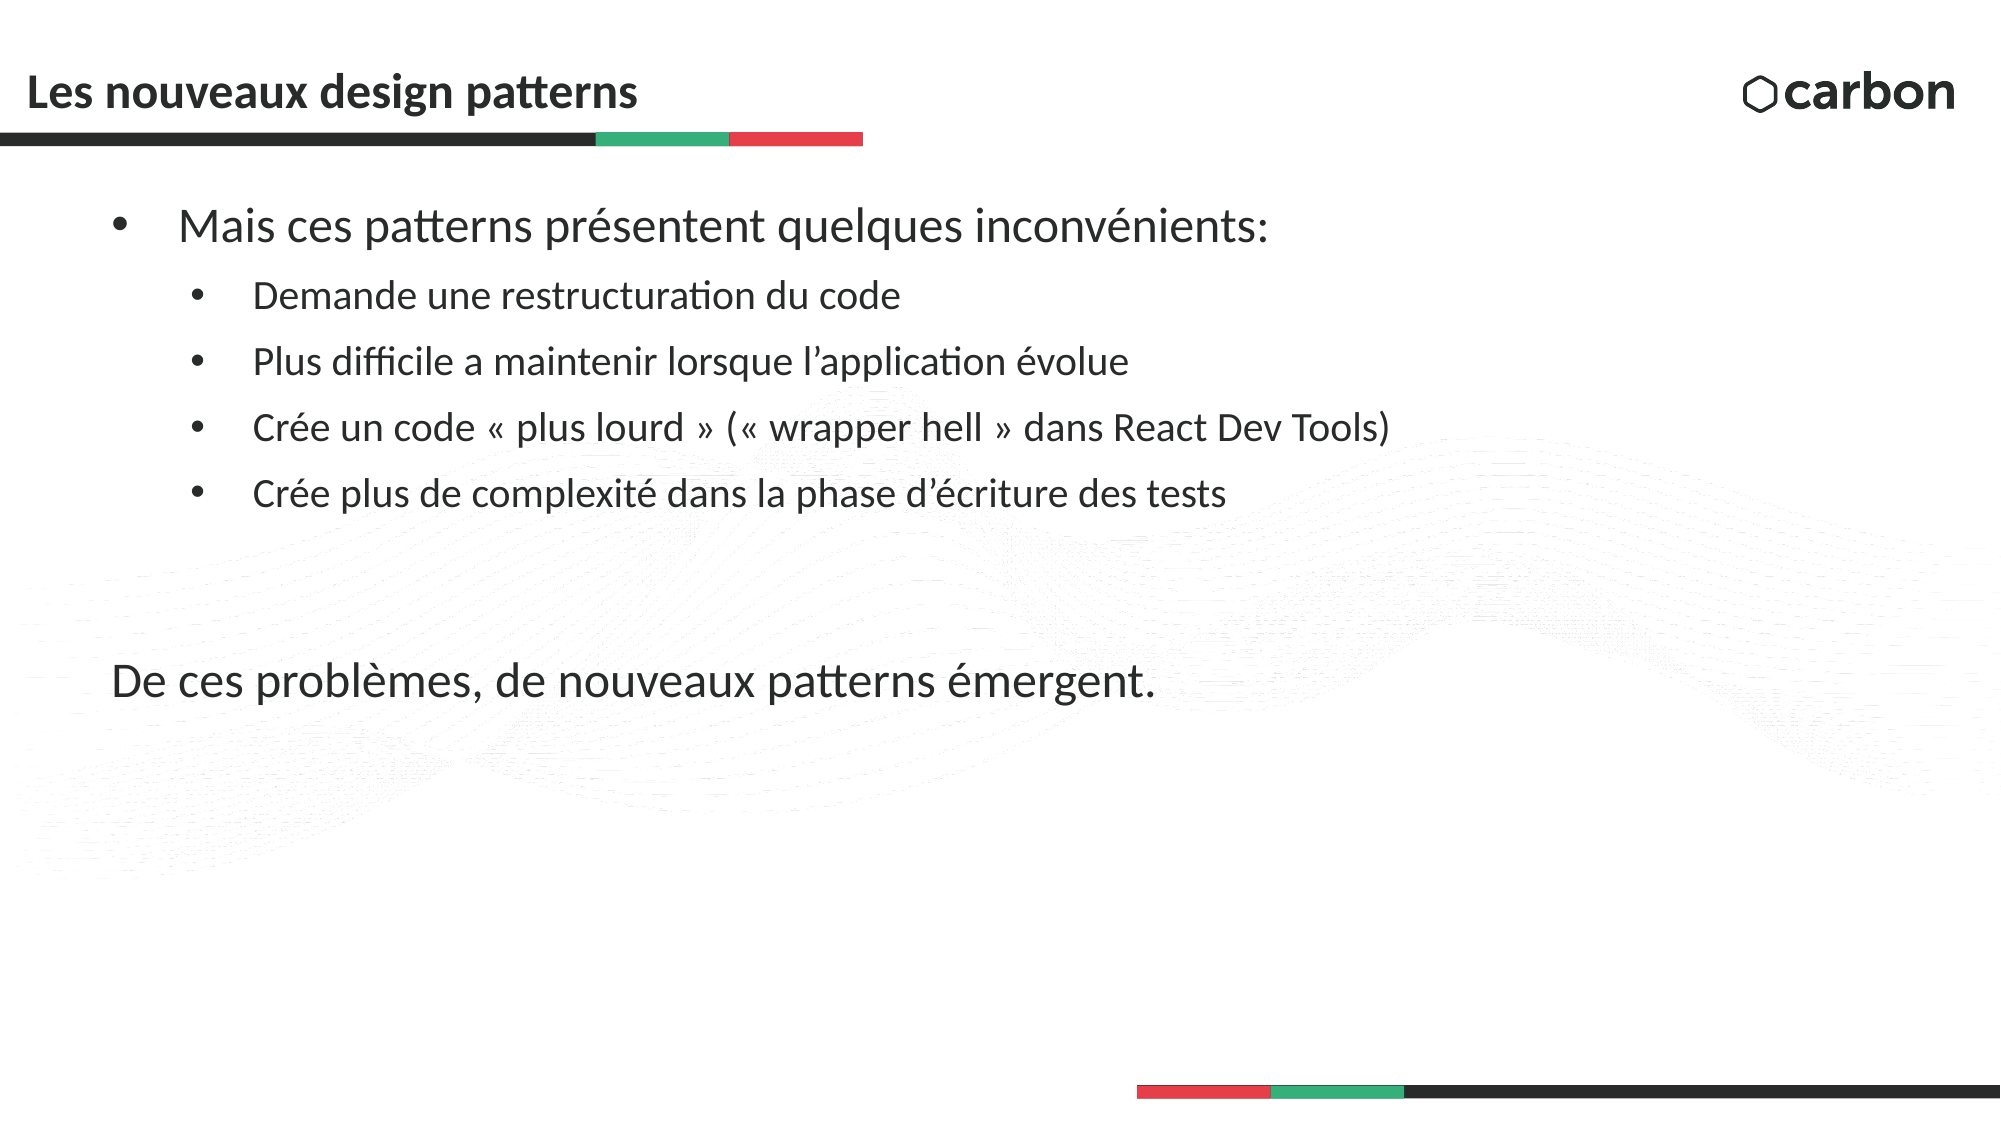

# Les nouveaux design patterns
Mais ces patterns présentent quelques inconvénients:
Demande une restructuration du code
Plus difficile a maintenir lorsque l’application évolue
Crée un code « plus lourd » (« wrapper hell » dans React Dev Tools)
Crée plus de complexité dans la phase d’écriture des tests

De ces problèmes, de nouveaux patterns émergent.